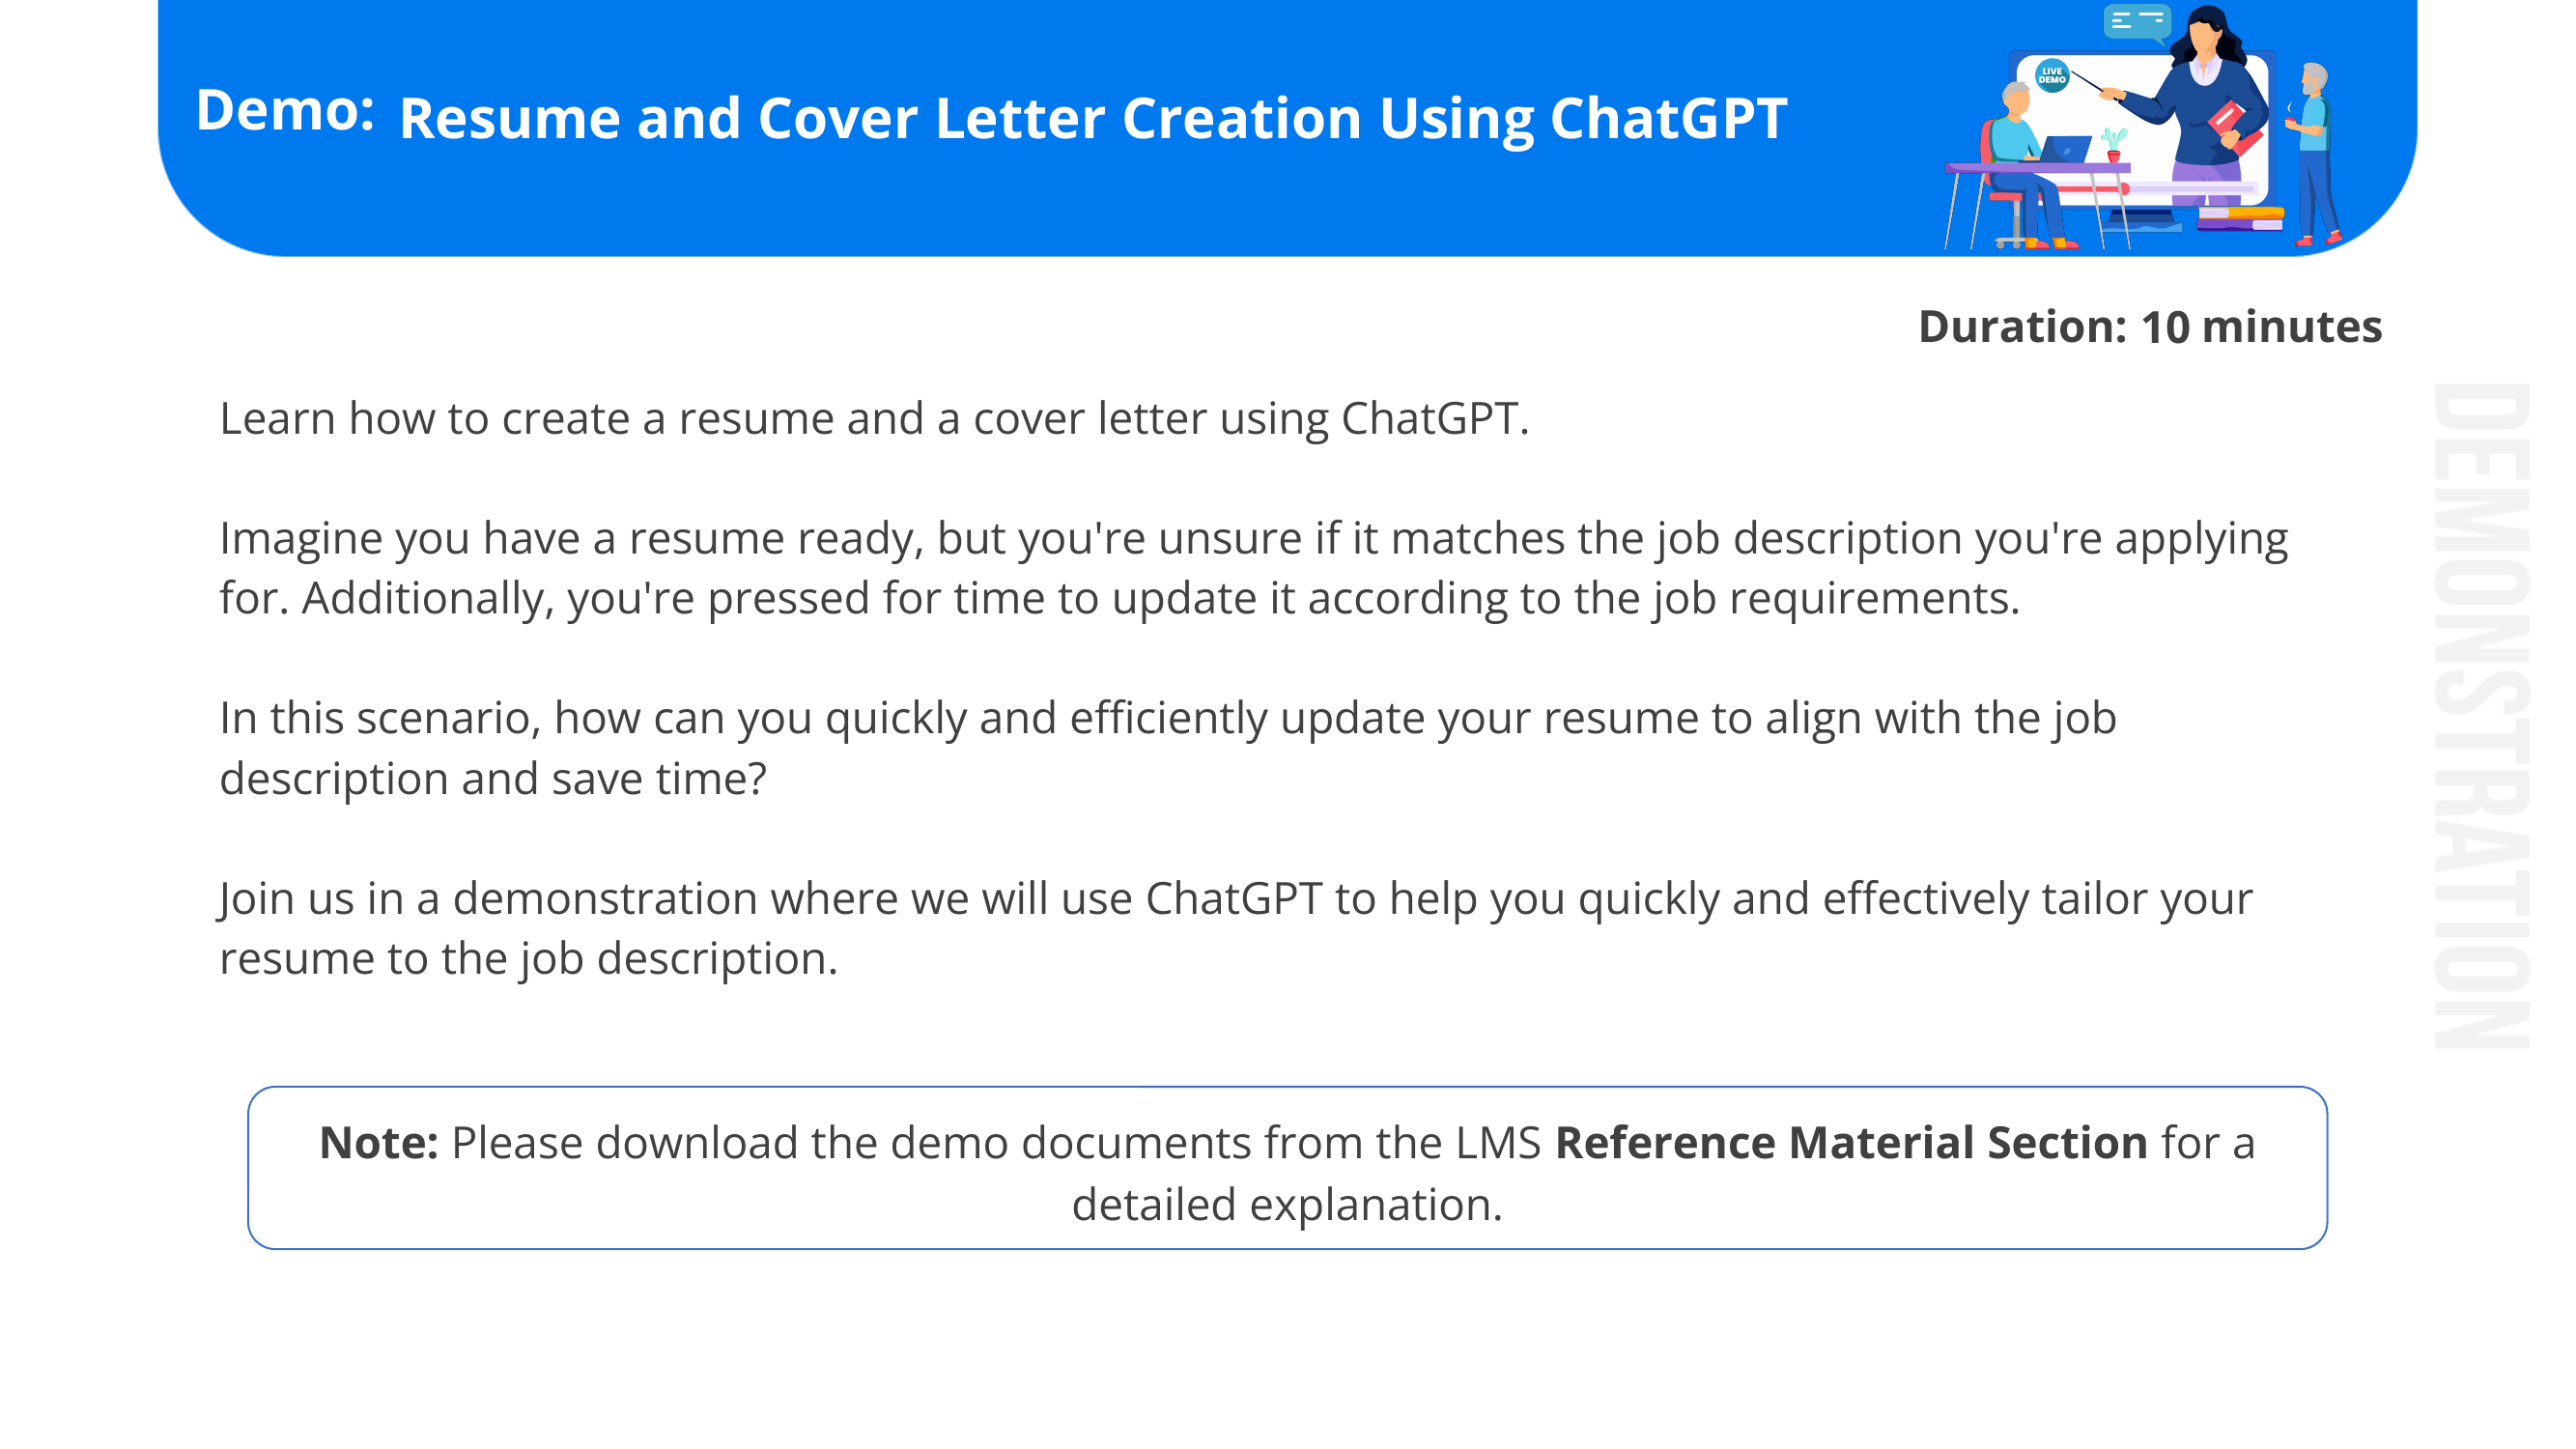

# Resume and Cover Letter Creation Using ChatGPT
10
Learn how to create a resume and a cover letter using ChatGPT.

Imagine you have a resume ready, but you're unsure if it matches the job description you're applying for. Additionally, you're pressed for time to update it according to the job requirements.

In this scenario, how can you quickly and efficiently update your resume to align with the job description and save time?

Join us in a demonstration where we will use ChatGPT to help you quickly and effectively tailor your resume to the job description.

Note: Please download the demo documents from the LMS Reference Material Section for a detailed explanation.